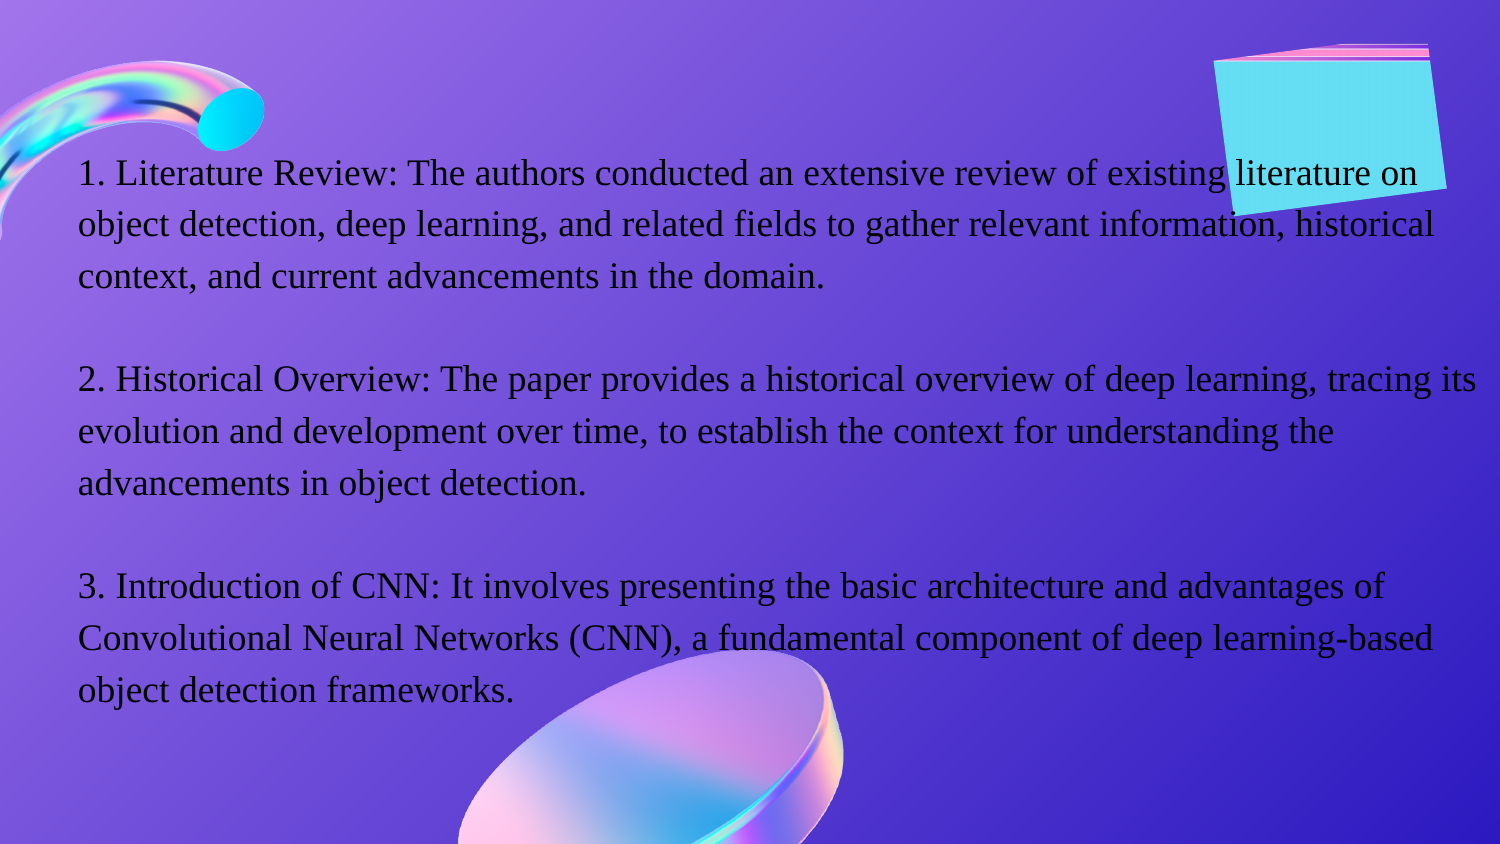

1. Literature Review: The authors conducted an extensive review of existing literature on object detection, deep learning, and related fields to gather relevant information, historical context, and current advancements in the domain.

2. Historical Overview: The paper provides a historical overview of deep learning, tracing its evolution and development over time, to establish the context for understanding the advancements in object detection.

3. Introduction of CNN: It involves presenting the basic architecture and advantages of Convolutional Neural Networks (CNN), a fundamental component of deep learning-based object detection frameworks.